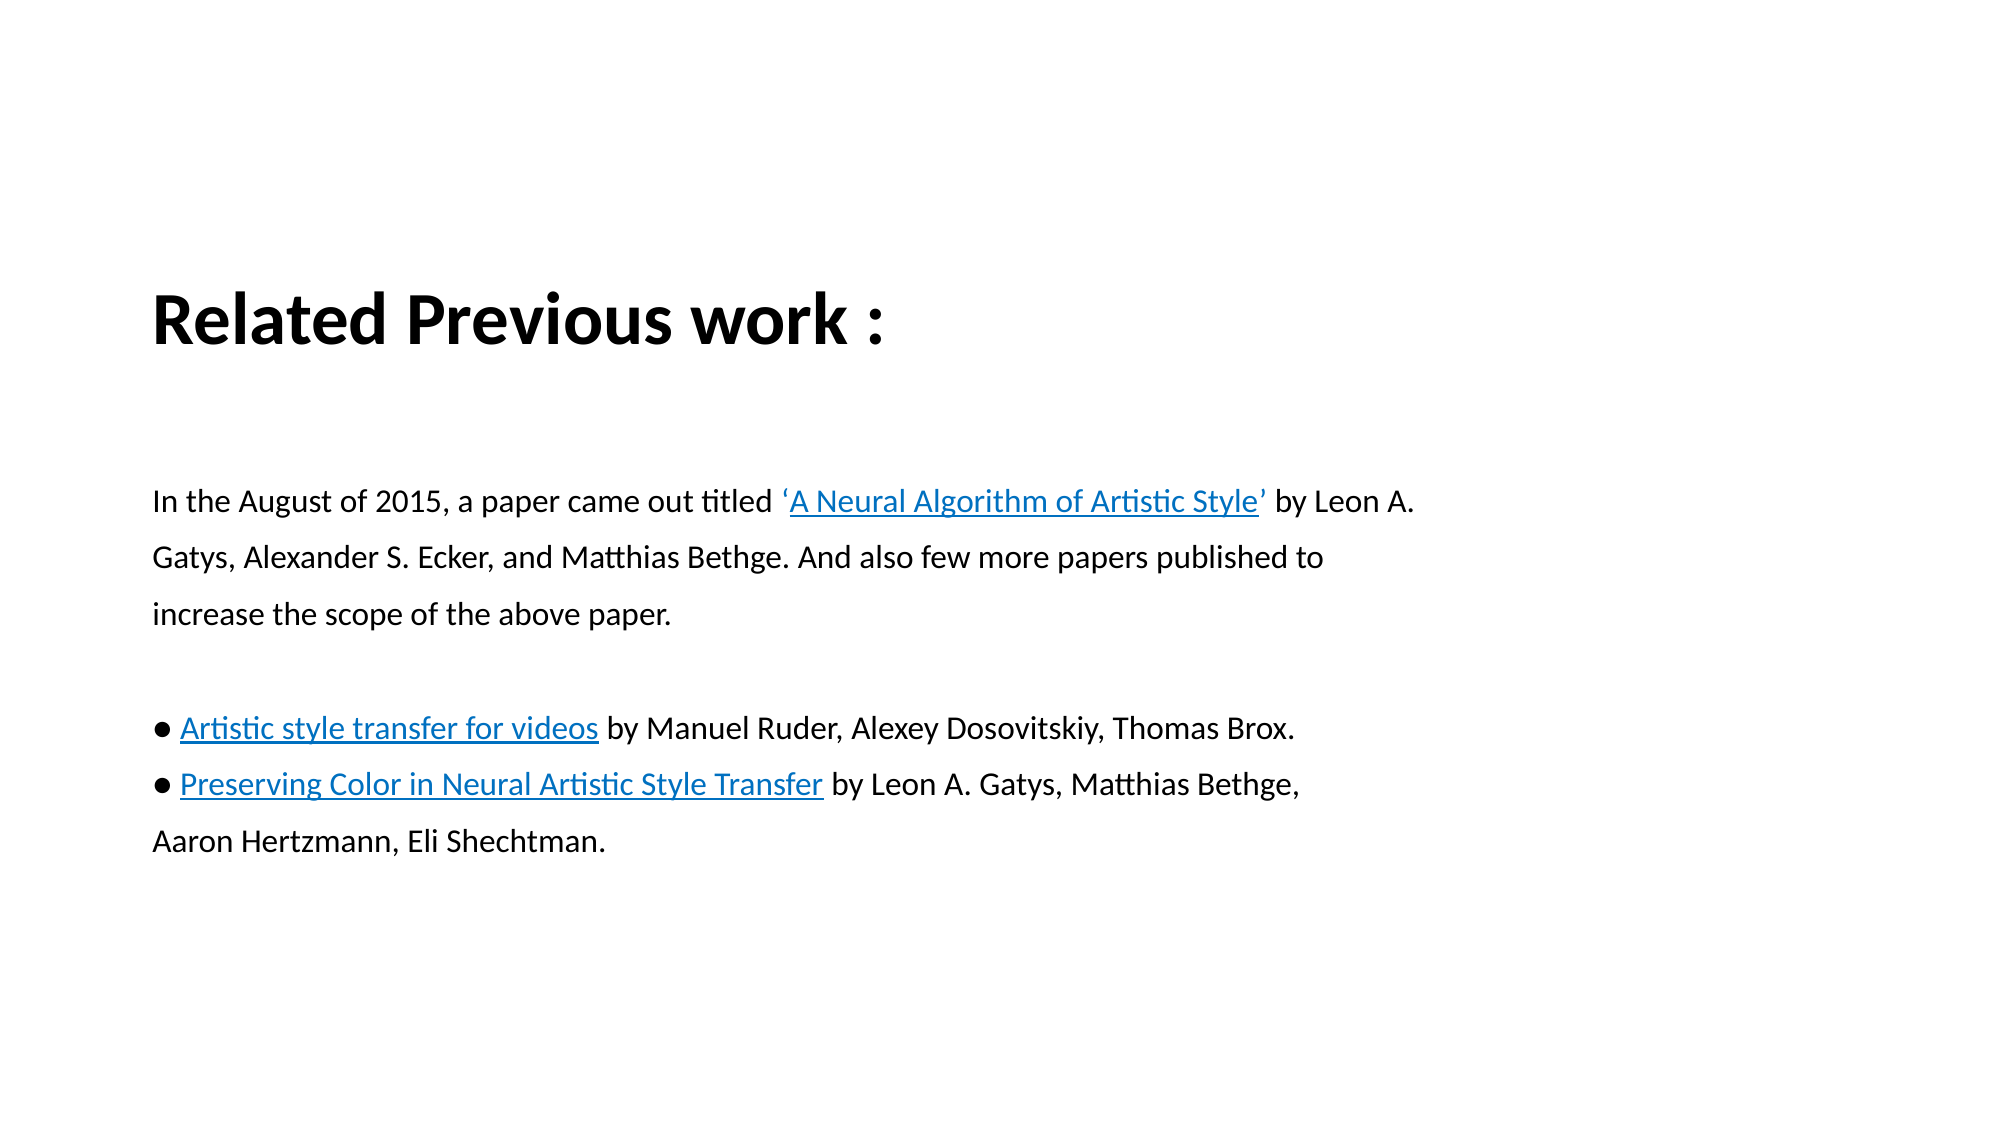

# Related Previous work :

In the August of 2015, a paper came out titled ‘A Neural Algorithm of Artistic Style’ by Leon A.
Gatys, Alexander S. Ecker, and Matthias Bethge. And also few more papers published to
increase the scope of the above paper.

● Artistic style transfer for videos by Manuel Ruder, Alexey Dosovitskiy, Thomas Brox.
● Preserving Color in Neural Artistic Style Transfer by Leon A. Gatys, Matthias Bethge,
Aaron Hertzmann, Eli Shechtman.